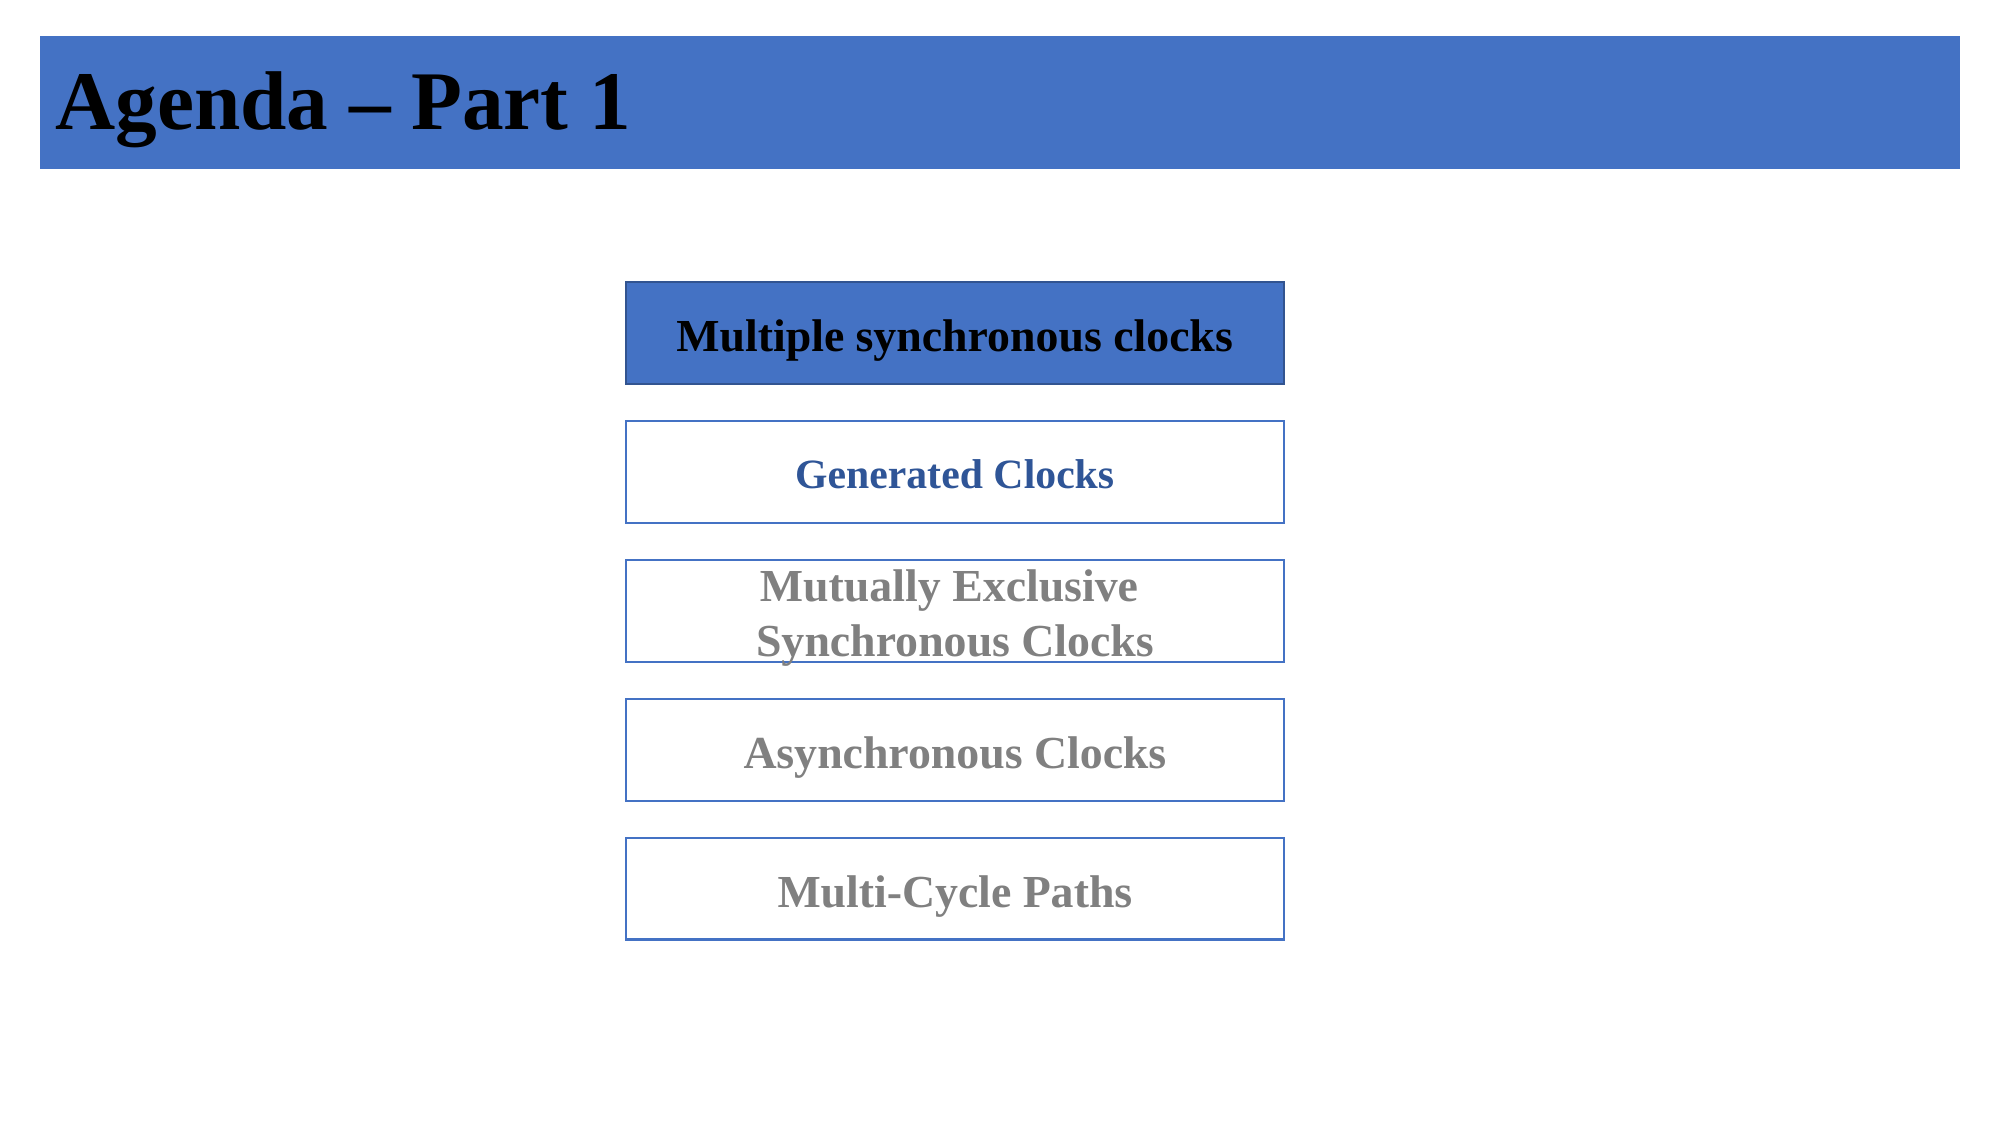

# Agenda – Part 1
Multiple synchronous clocks
Generated Clocks
Mutually Exclusive
Synchronous Clocks
Asynchronous Clocks
Multi-Cycle Paths